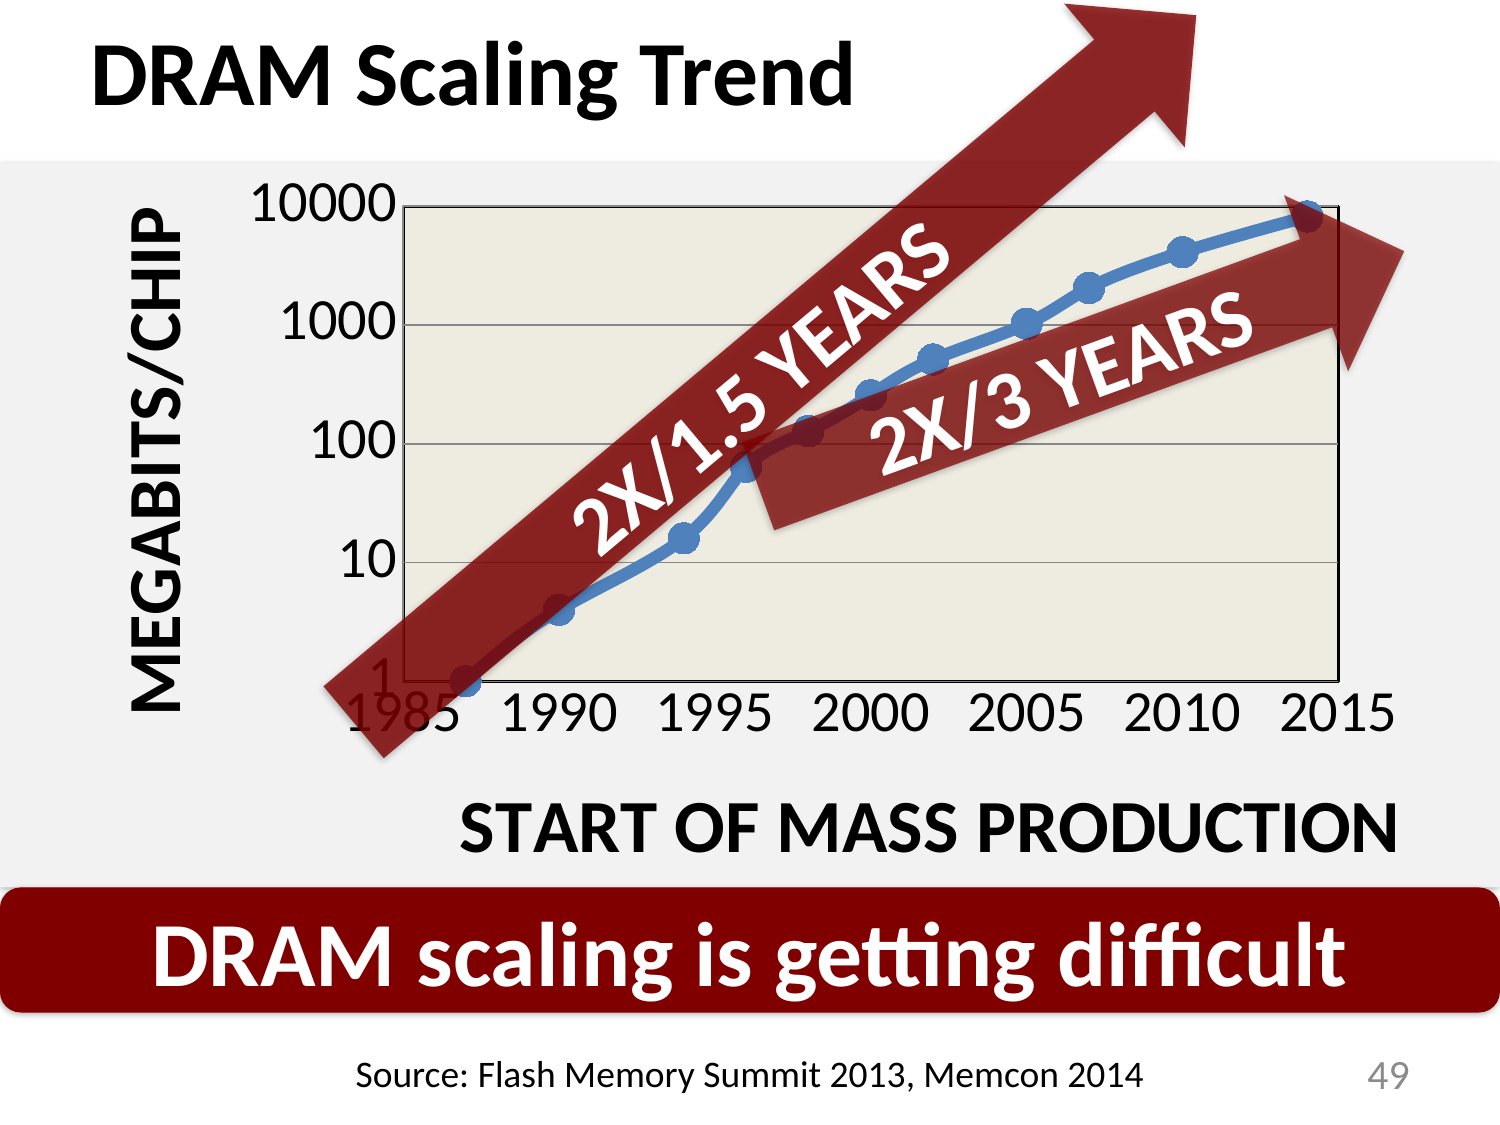

# DRAM Scaling Trend

### Chart

| Category | Y-Value 1 |
|---|---|
2X/1.5 YEARS
2X/3 YEARS
DRAM scaling is getting difficult
Source: Flash Memory Summit 2013, Memcon 2014
49